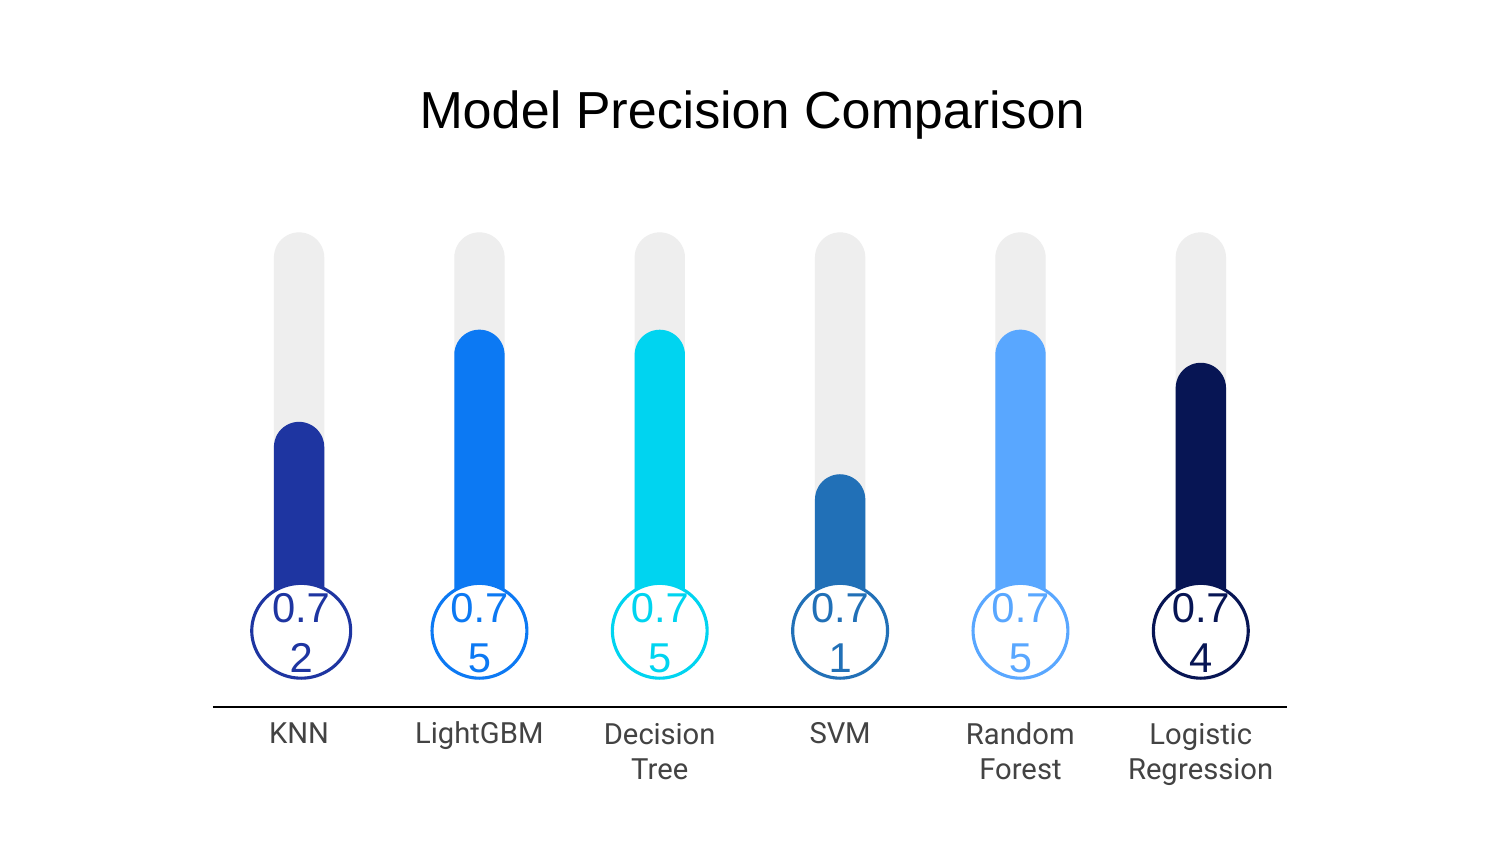

# Model Precision Comparison

0.72
0.75
0.75
0.71
0.75
0.74
LightGBM
KNN
SVM
Decision Tree
Random Forest
Logistic Regression